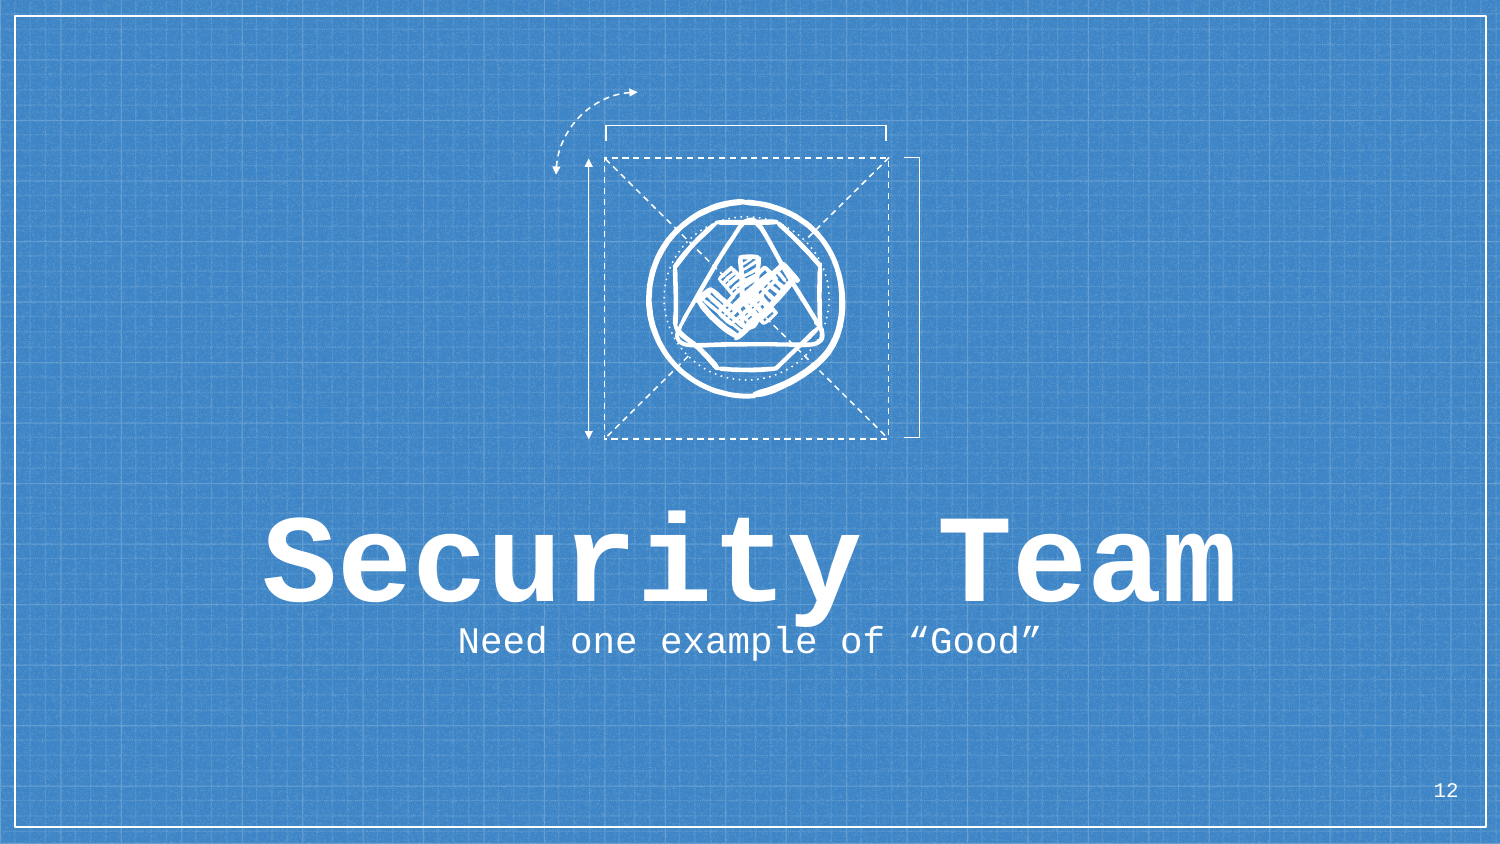

Security Team
Need one example of “Good”
12